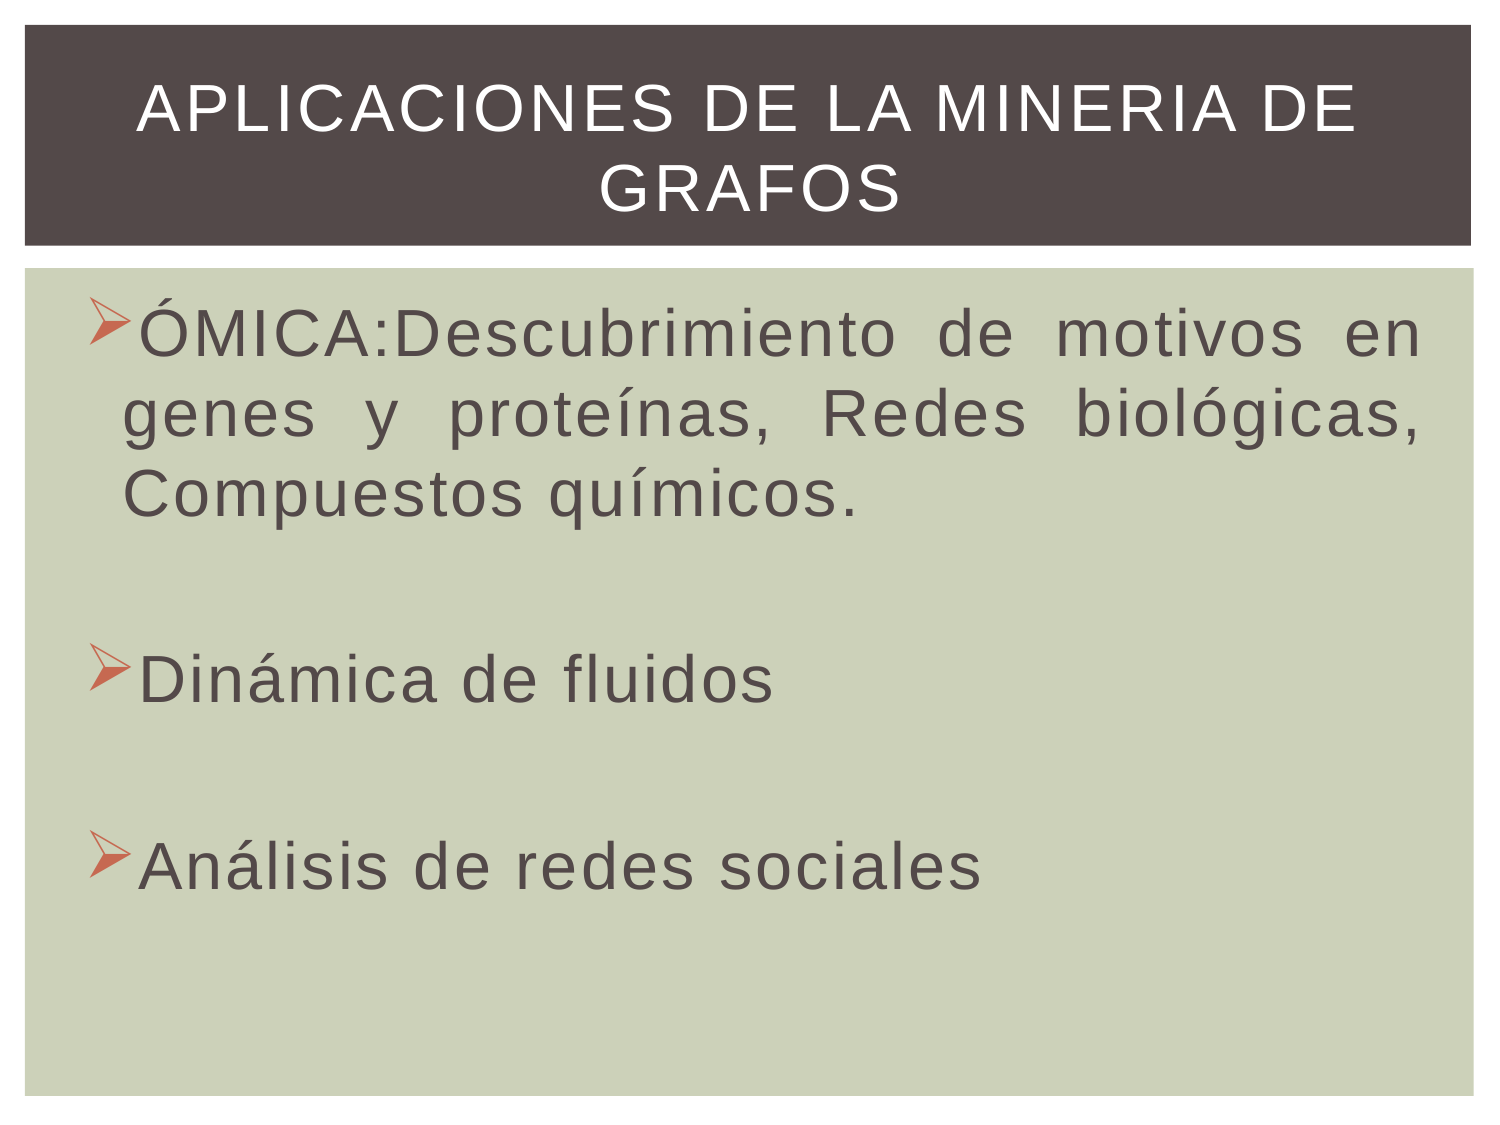

# APLICACIONES DE LA MINERIA DE GRAFOS
ÓMICA:Descubrimiento de motivos en genes y proteínas, Redes biológicas, Compuestos químicos.

Dinámica de fluidos

Análisis de redes sociales